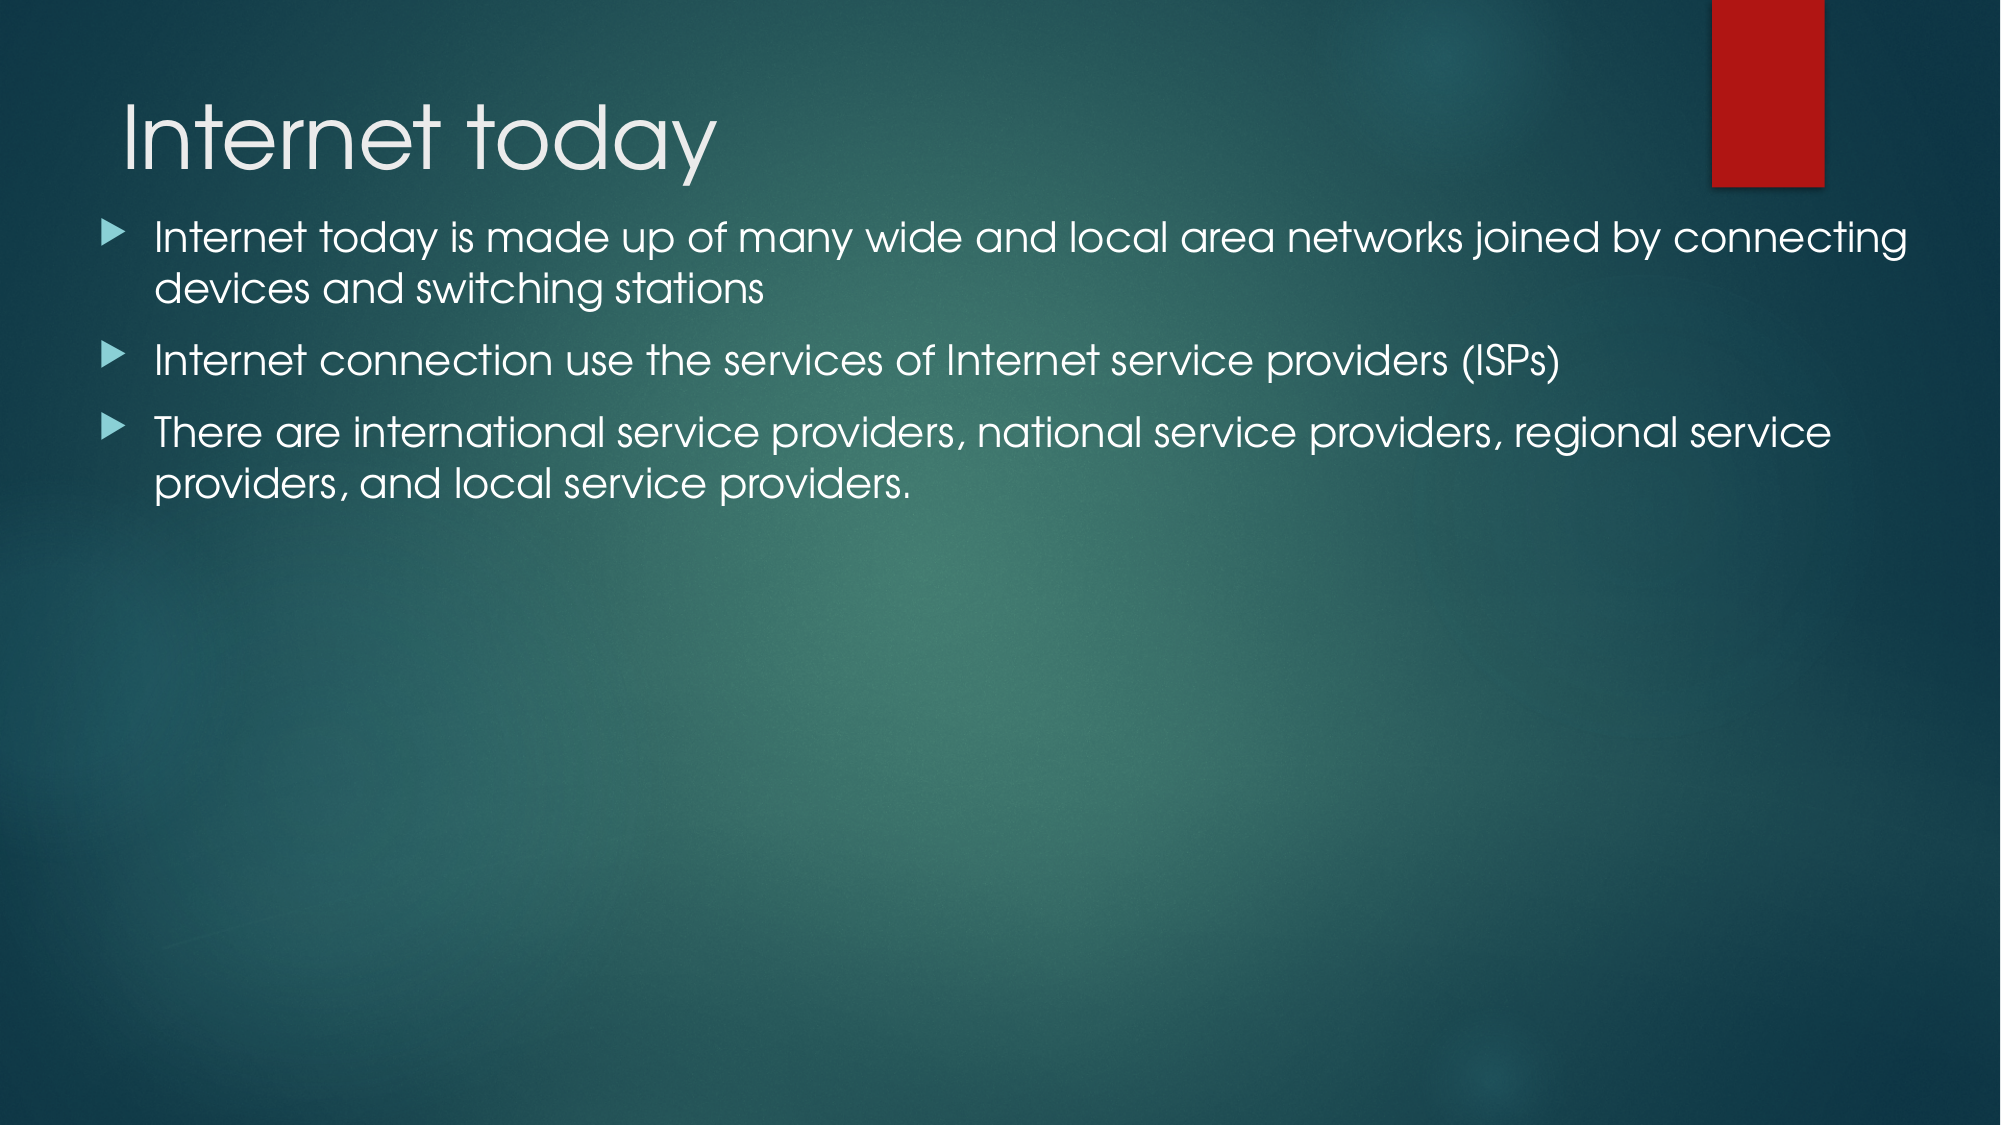

# Internet today
Internet today is made up of many wide and local area networks joined by connecting devices and switching stations
Internet connection use the services of Internet service providers (ISPs)
There are international service providers, national service providers, regional service providers, and local service providers.